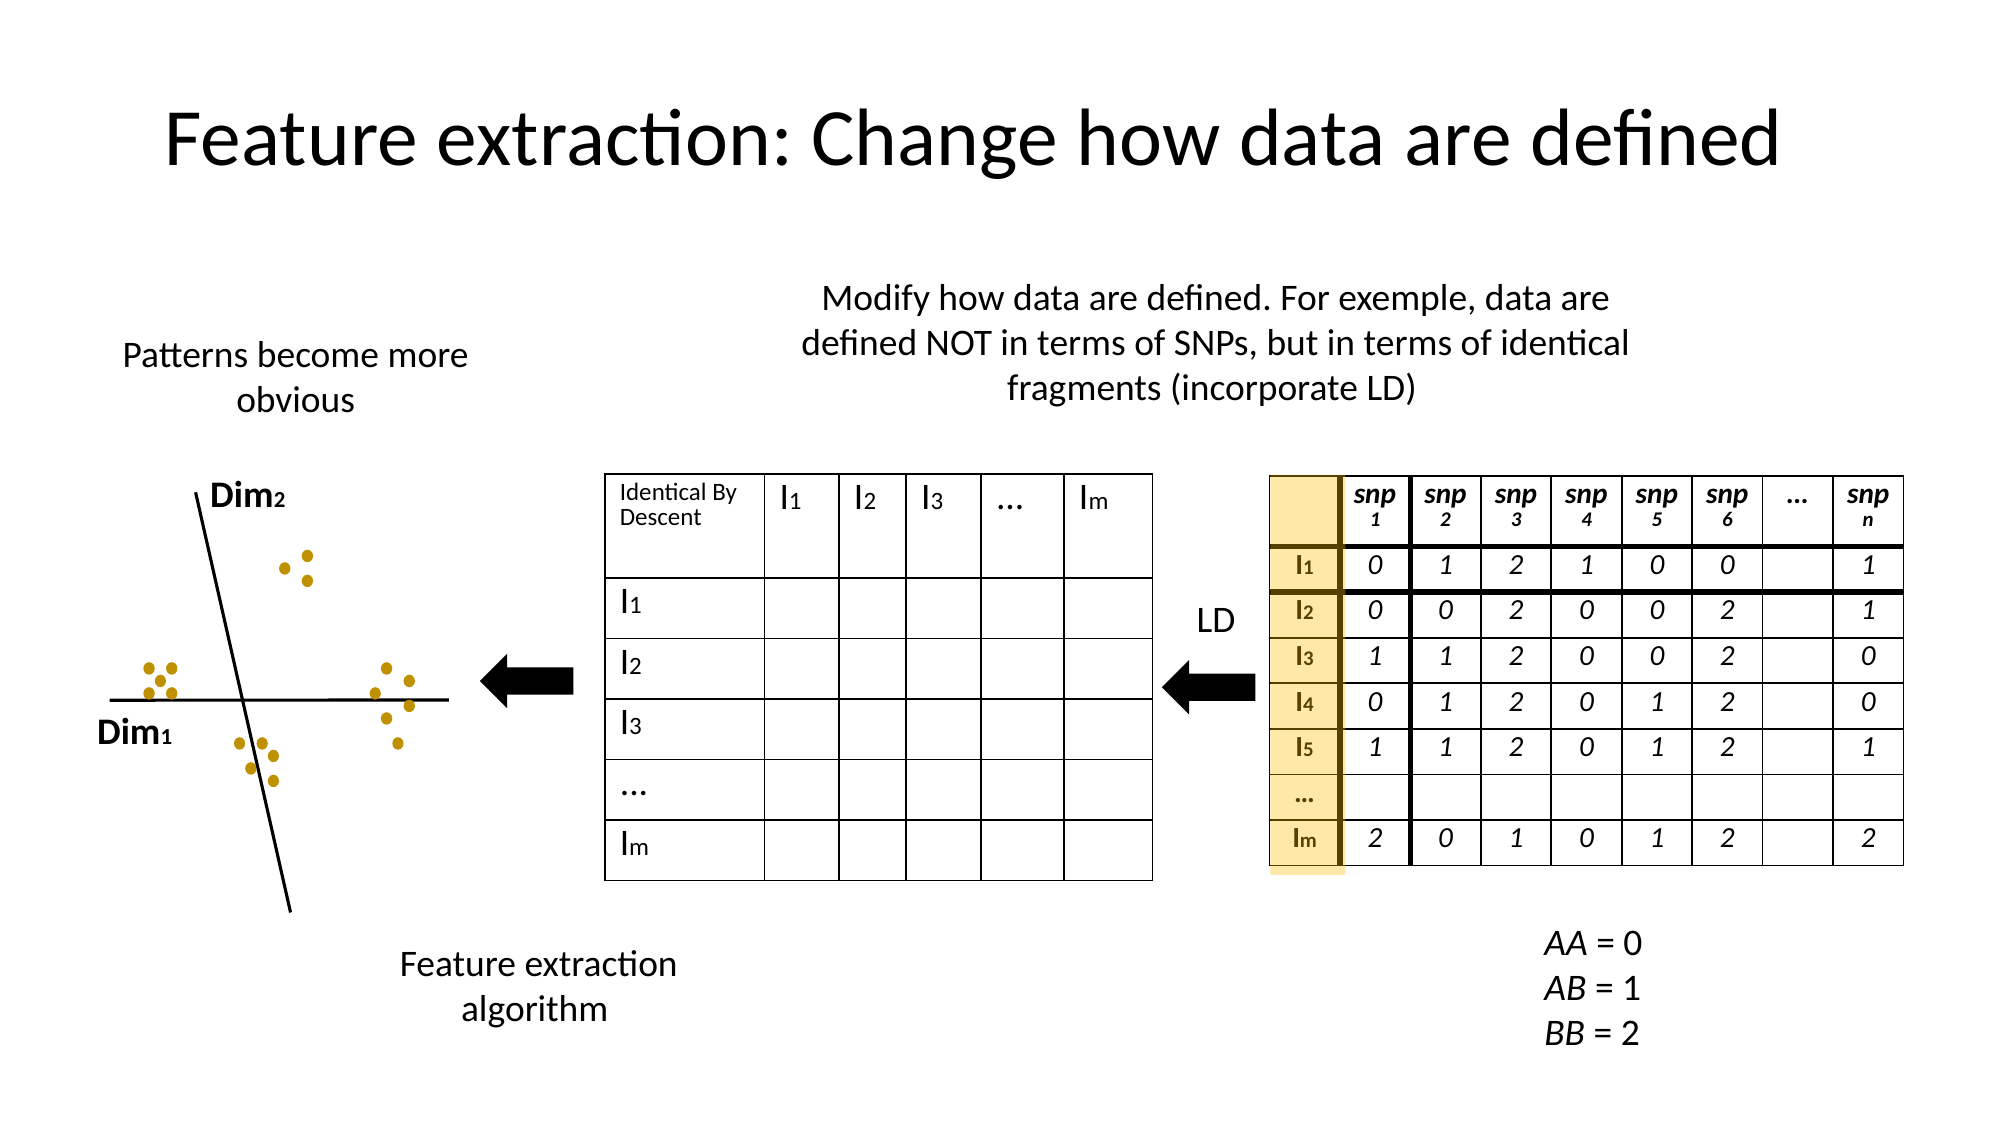

# Feature extraction: Change how data are defined
Modify how data are defined. For exemple, data are defined NOT in terms of SNPs, but in terms of identical fragments (incorporate LD)
Patterns become more obvious
Dim2

Dim1

| Identical By Descent | I1 | I2 | I3 | ... | Im |
| --- | --- | --- | --- | --- | --- |
| I1 |  |  |  |  |  |
| I2 |  |  |  |  |  |
| I3 |  |  |  |  |  |
| ... |  |  |  |  |  |
| Im |  |  |  |  |  |

|  | snp1 | snp2 | snp3 | snp4 | snp5 | snp6 | … | snpn |
| --- | --- | --- | --- | --- | --- | --- | --- | --- |
| I1 | 0 | 1 | 2 | 1 | 0 | 0 |  | 1 |
| I2 | 0 | 0 | 2 | 0 | 0 | 2 |  | 1 |
| I3 | 1 | 1 | 2 | 0 | 0 | 2 |  | 0 |
| I4 | 0 | 1 | 2 | 0 | 1 | 2 |  | 0 |
| I5 | 1 | 1 | 2 | 0 | 1 | 2 |  | 1 |
| … |  |  |  |  |  |  |  |  |
| Im | 2 | 0 | 1 | 0 | 1 | 2 |  | 2 |
LD

AA = 0
AB = 1
BB = 2
Feature extraction algorithm